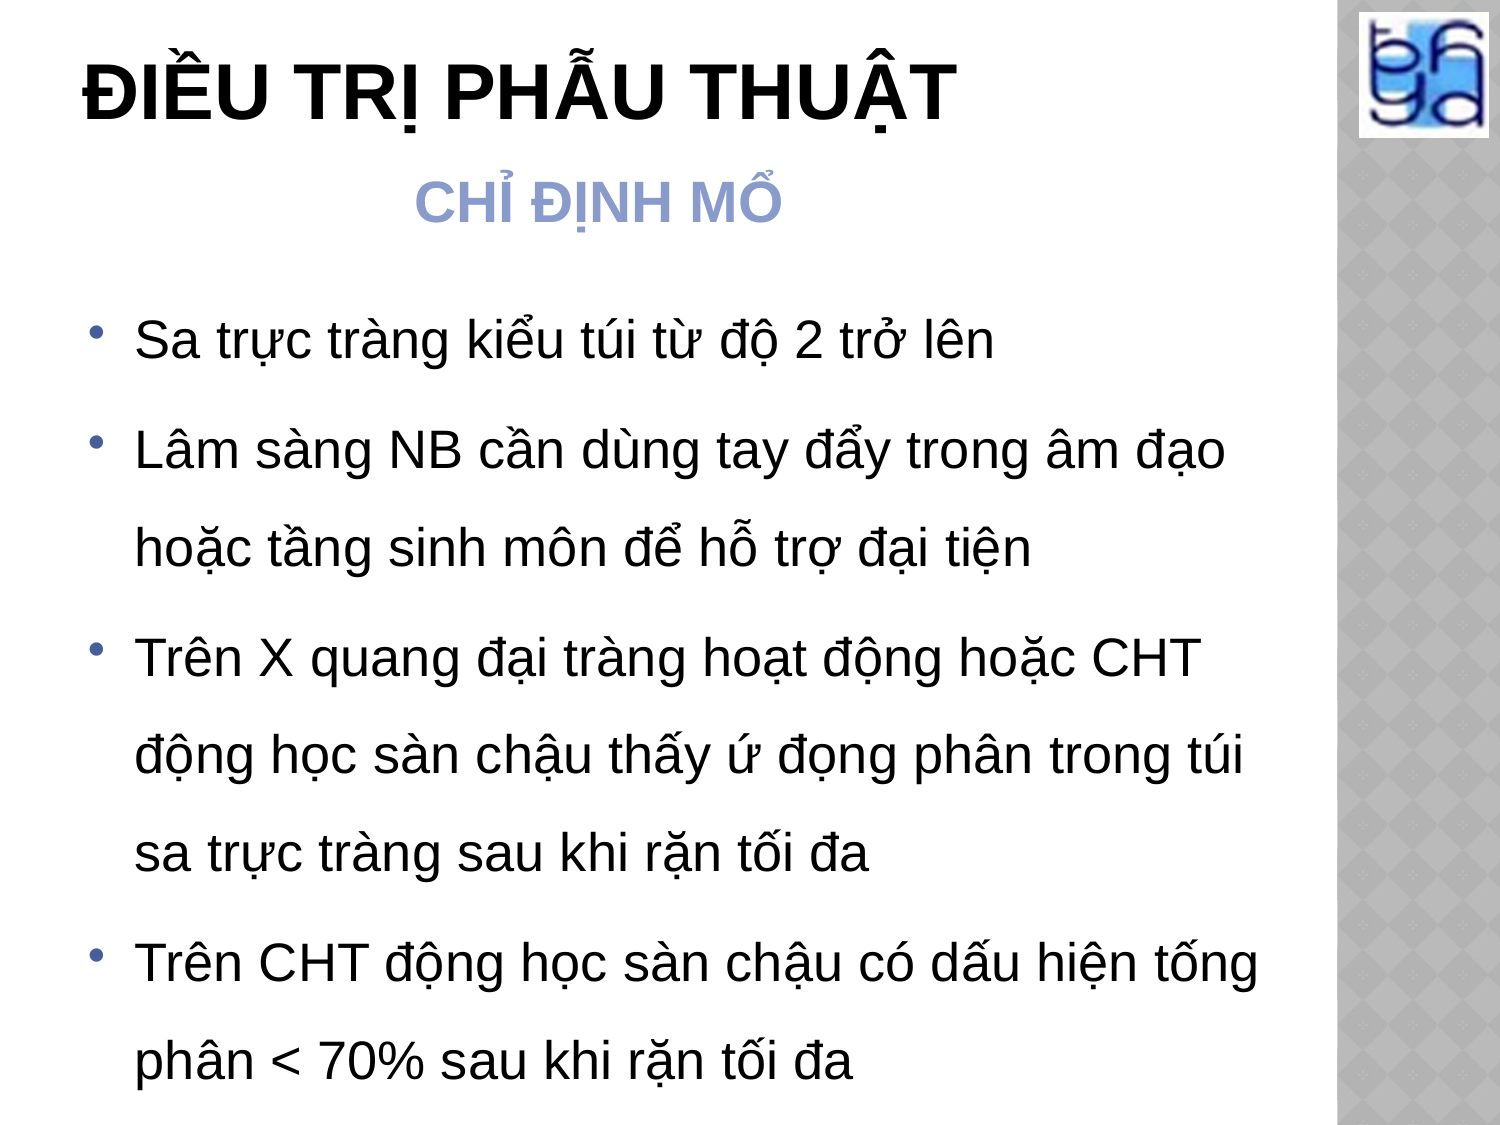

# Điều trị phẫu thuật
CHỈ ĐỊNH MỔ
Sa trực tràng kiểu túi từ độ 2 trở lên
Lâm sàng NB cần dùng tay đẩy trong âm đạo hoặc tầng sinh môn để hỗ trợ đại tiện
Trên X quang đại tràng hoạt động hoặc CHT động học sàn chậu thấy ứ đọng phân trong túi sa trực tràng sau khi rặn tối đa
Trên CHT động học sàn chậu có dấu hiện tống phân < 70% sau khi rặn tối đa